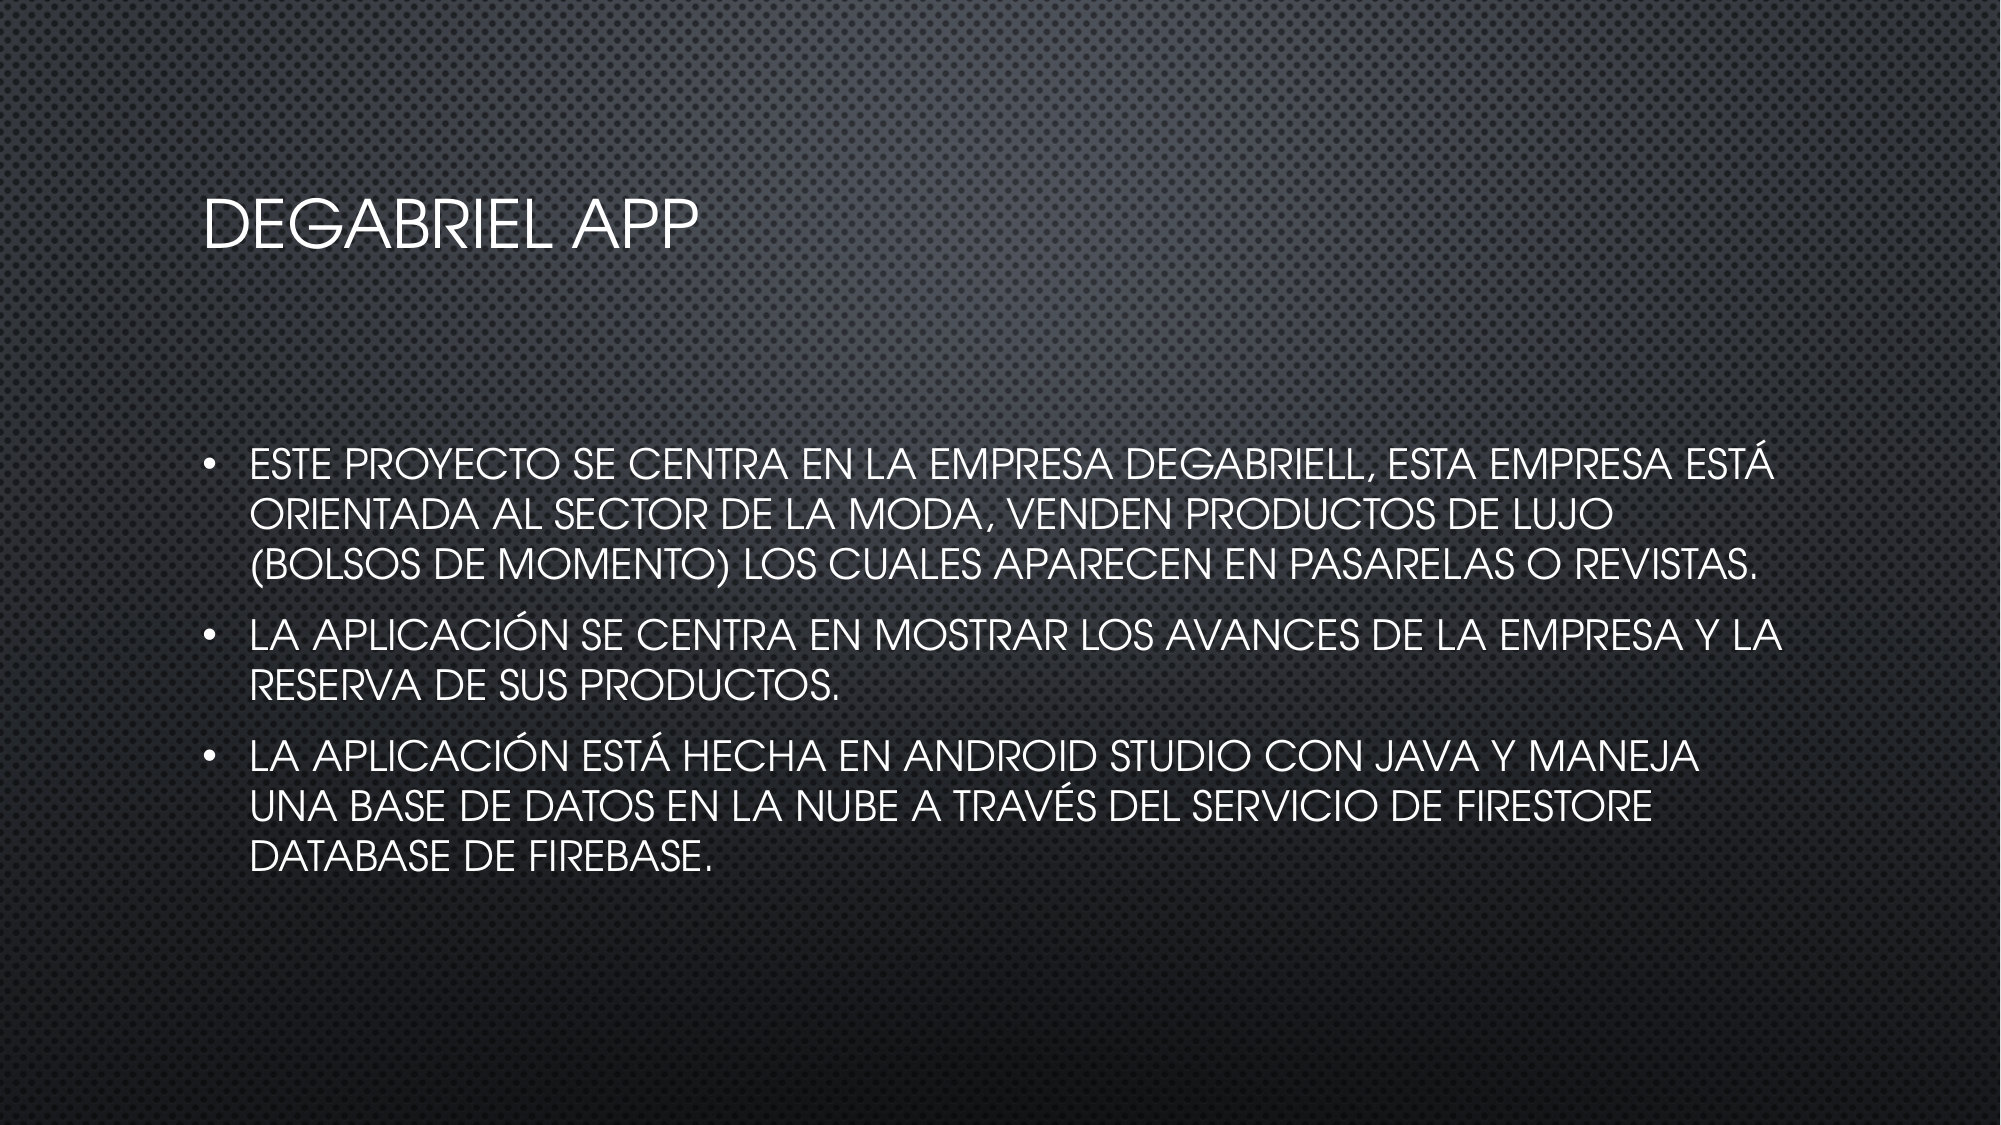

# Degabriel app
Este proyecto se centra en la empresa Degabriell, esta empresa está orientada al sector de la moda, venden productos de lujo (bolsos de momento) los cuales aparecen en pasarelas o revistas.
La aplicación se centra en mostrar los avances de la empresa y la reserva de sus productos.
La aplicación está hecha en Android Studio con java y maneja una base de datos en la nube a través del servicio de firestore database de firebase.